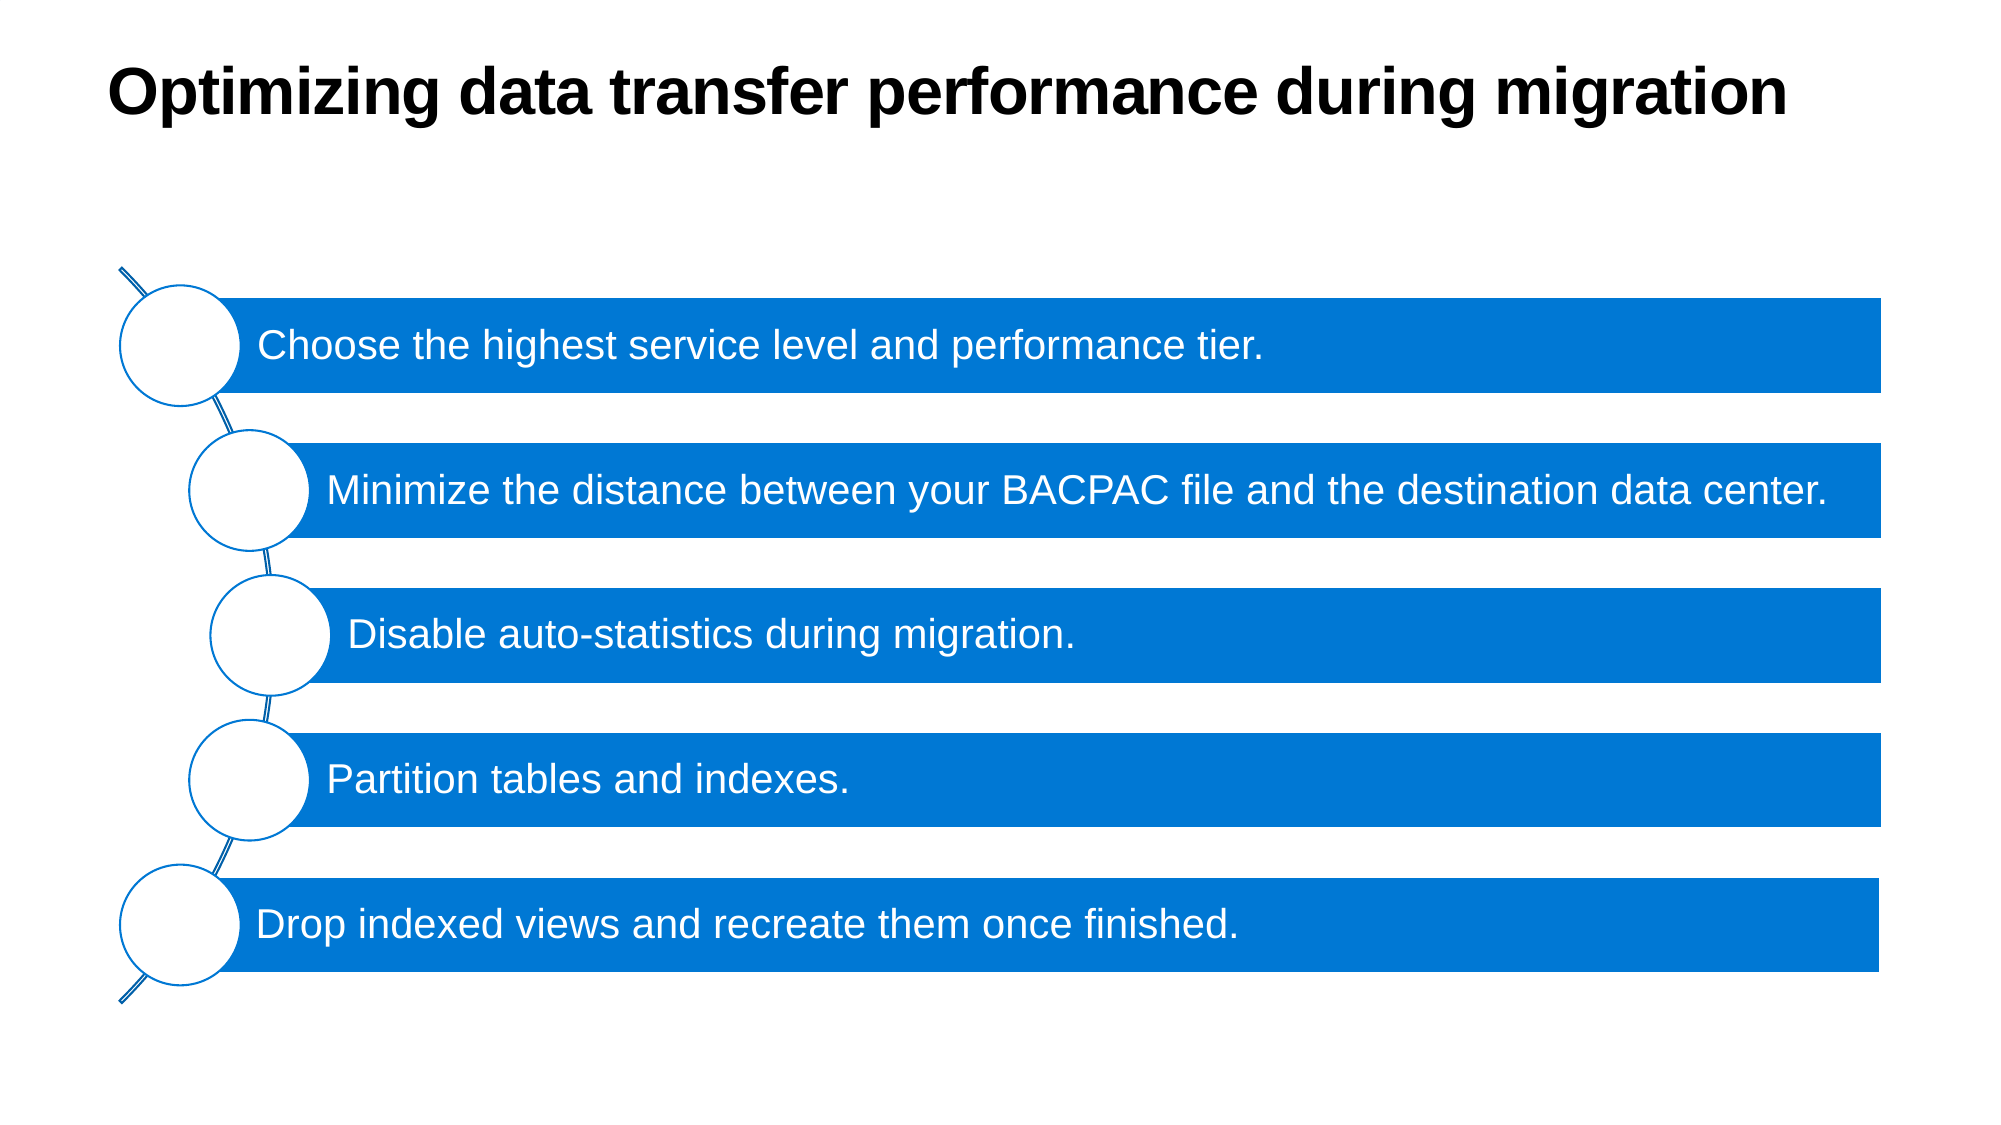

# Optimizing data transfer performance during migration
Choose the highest service level and performance tier.
Minimize the distance between your BACPAC file and the destination data center.
Disable auto-statistics during migration.
Partition tables and indexes.
Drop indexed views and recreate them once finished.